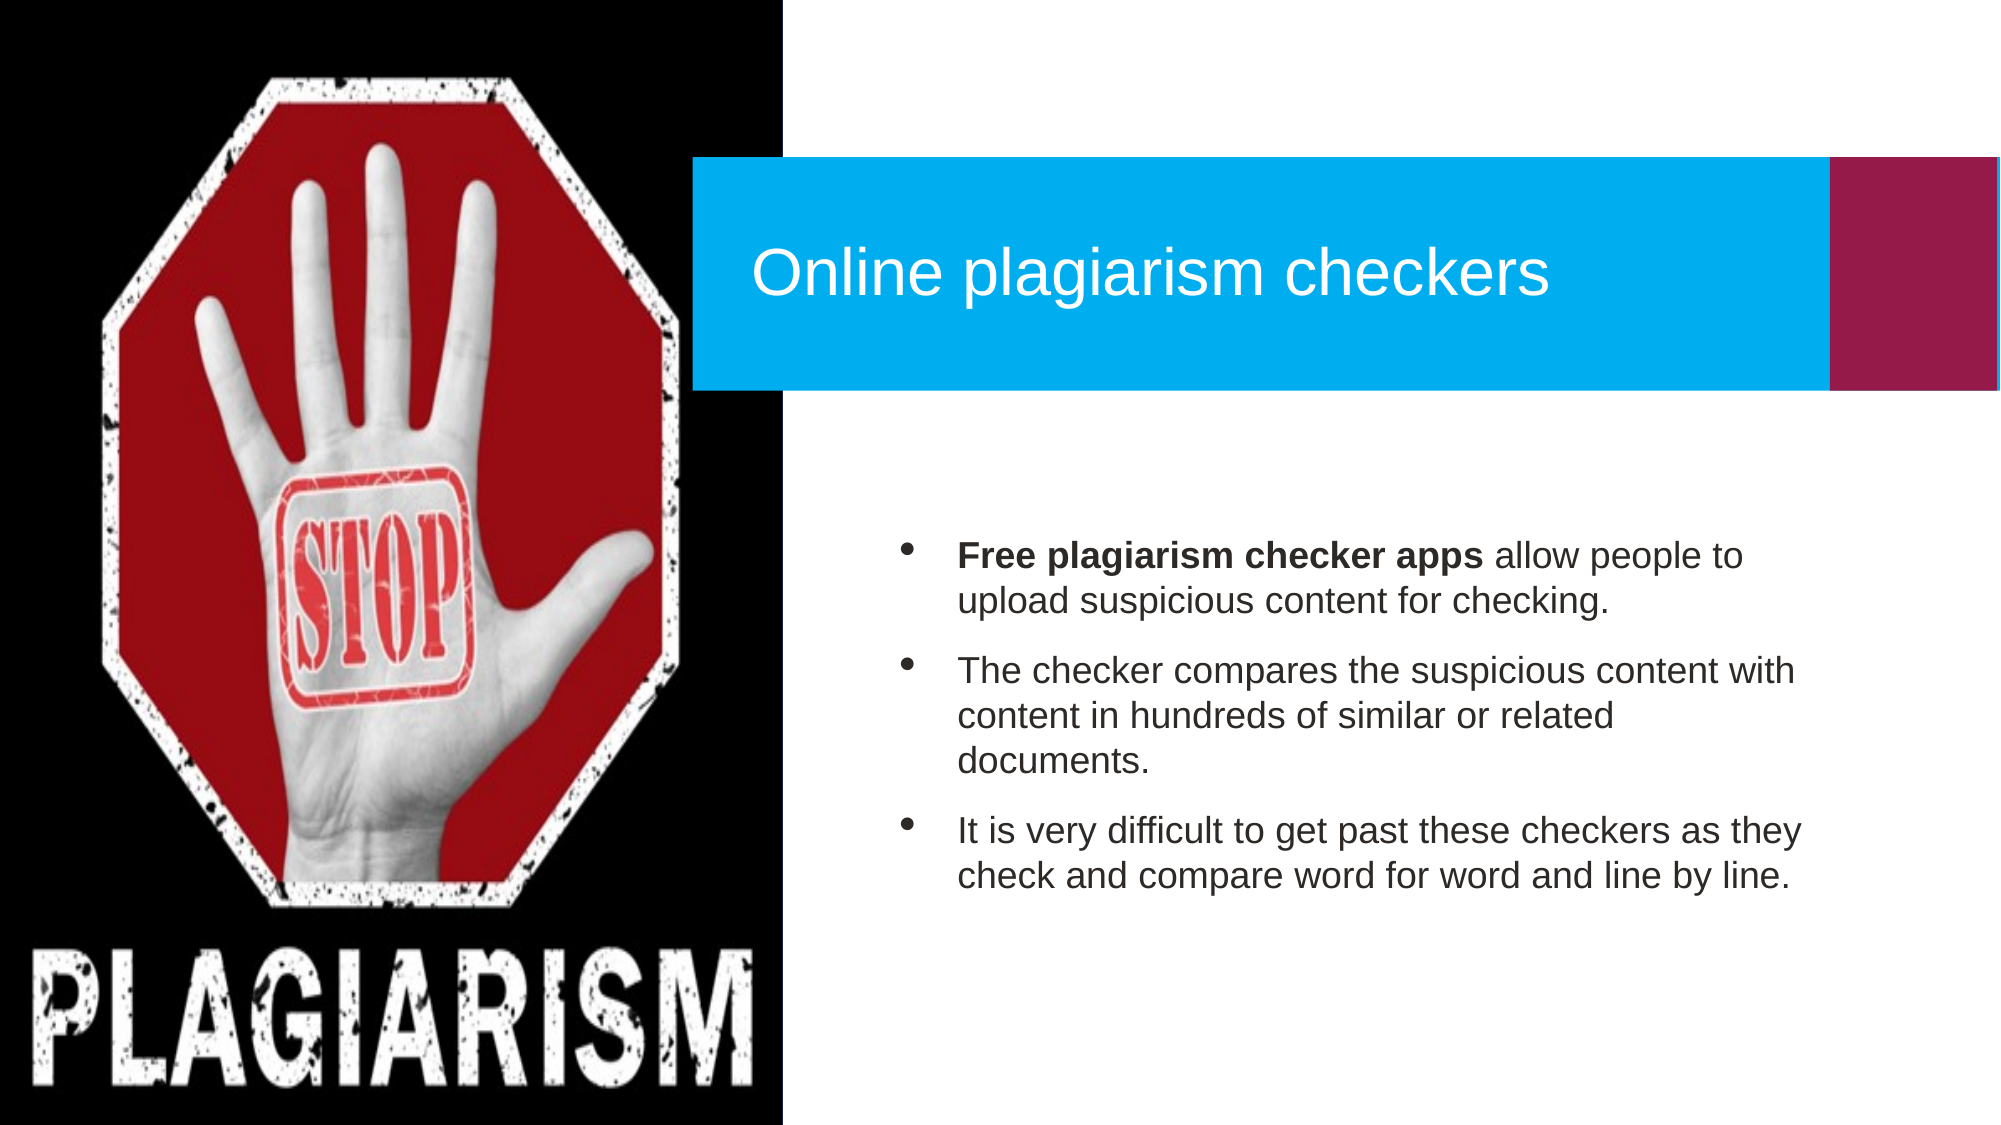

Online plagiarism checkers

Free plagiarism checker apps allow people to upload suspicious content for checking.
The checker compares the suspicious content with content in hundreds of similar or related documents.
It is very difficult to get past these checkers as they check and compare word for word and line by line.